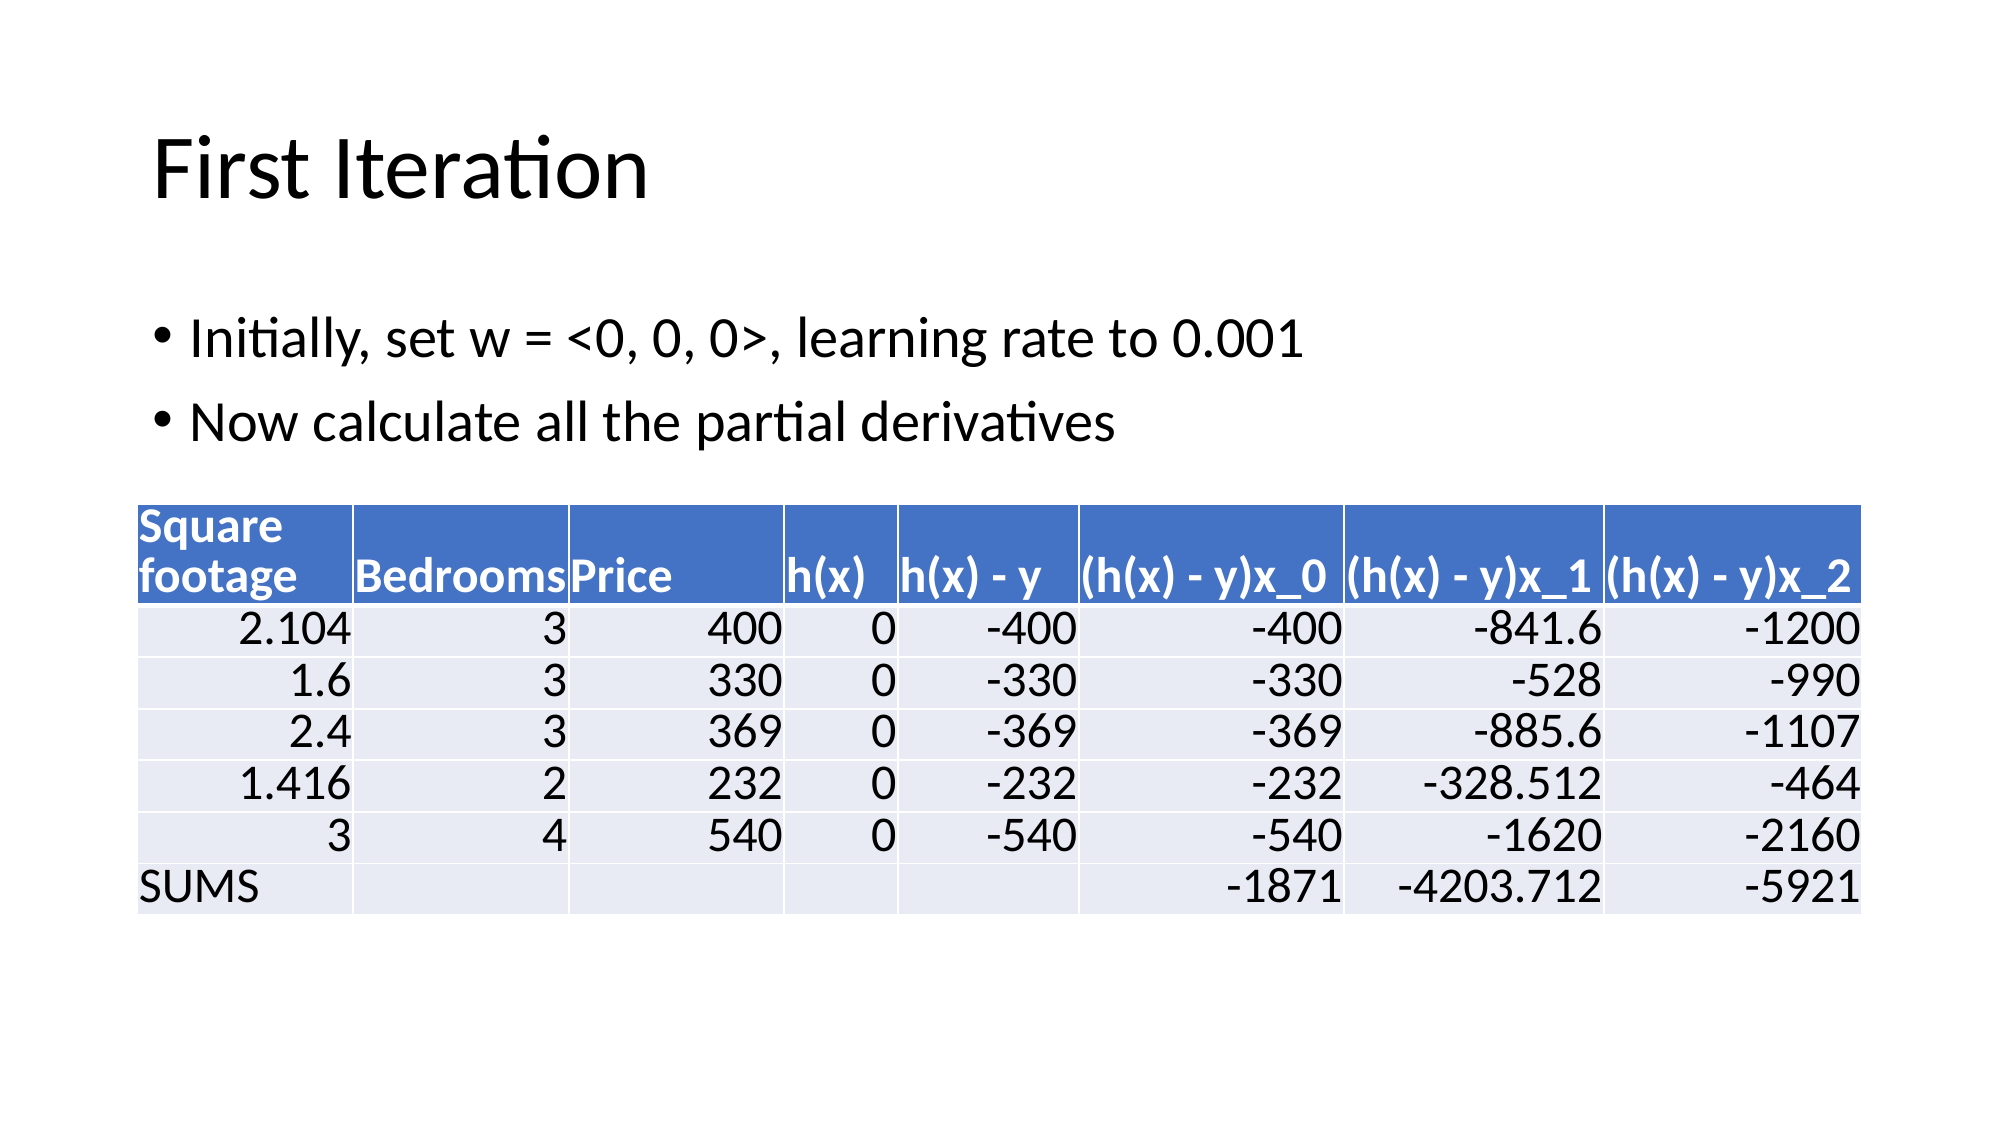

# First Iteration
Initially, set w = <0, 0, 0>, learning rate to 0.001
Now calculate all the partial derivatives

| Square footage | Bedrooms | Price | h(x) | h(x) - y | (h(x) - y)x\_0 | (h(x) - y)x\_1 | (h(x) - y)x\_2 |
| --- | --- | --- | --- | --- | --- | --- | --- |
| 2.104 | 3 | 400 | 0 | -400 | -400 | -841.6 | -1200 |
| 1.6 | 3 | 330 | 0 | -330 | -330 | -528 | -990 |
| 2.4 | 3 | 369 | 0 | -369 | -369 | -885.6 | -1107 |
| 1.416 | 2 | 232 | 0 | -232 | -232 | -328.512 | -464 |
| 3 | 4 | 540 | 0 | -540 | -540 | -1620 | -2160 |
| SUMS |  |  |  |  | -1871 | -4203.712 | -5921 |